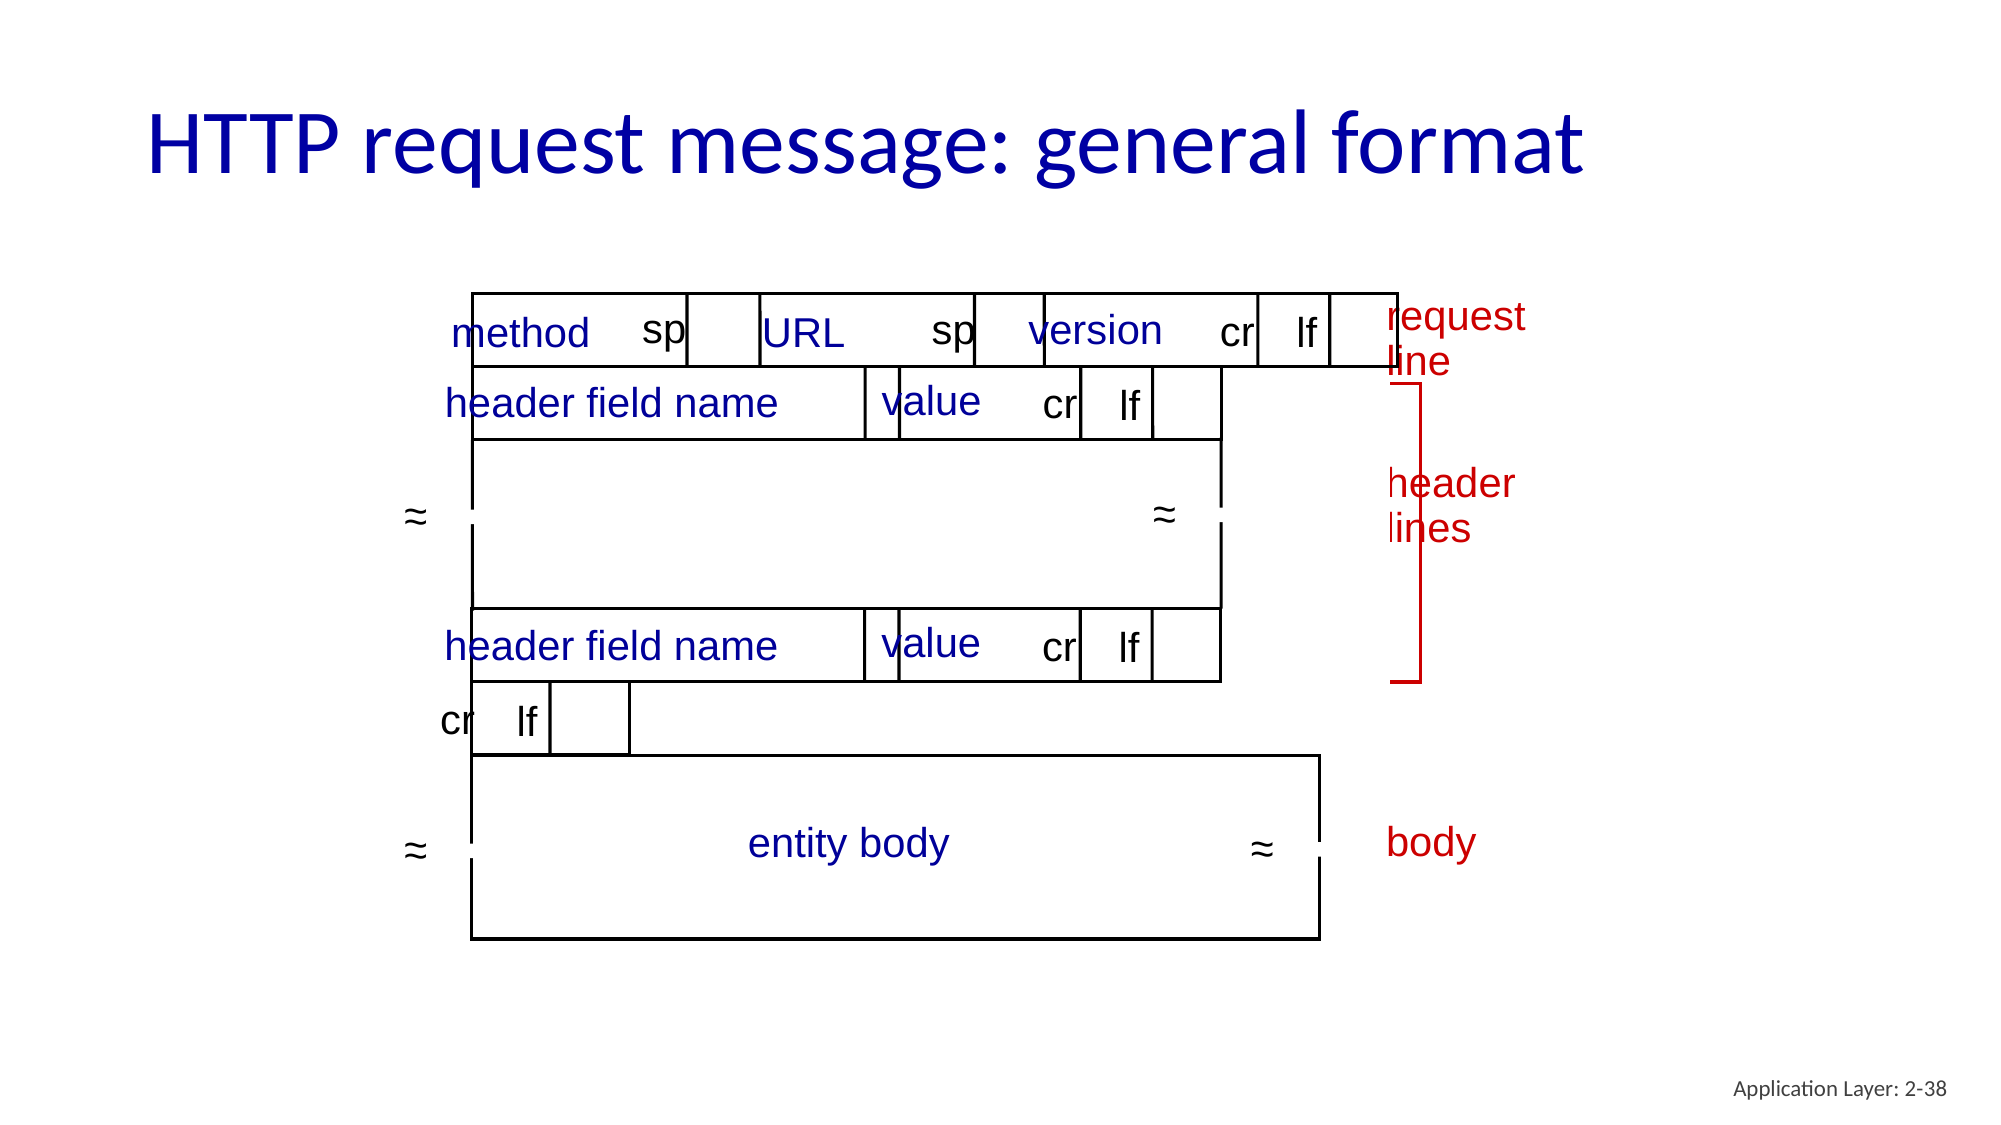

# HTTP request message: general format
request
line

sp
sp
version
cr
method
URL
lf

value

header field name
cr
lf

header
lines
~
~

~
~

value

header field name
cr
lf

cr
lf

entity body
~
~

~
~

body
Application Layer: 2-38